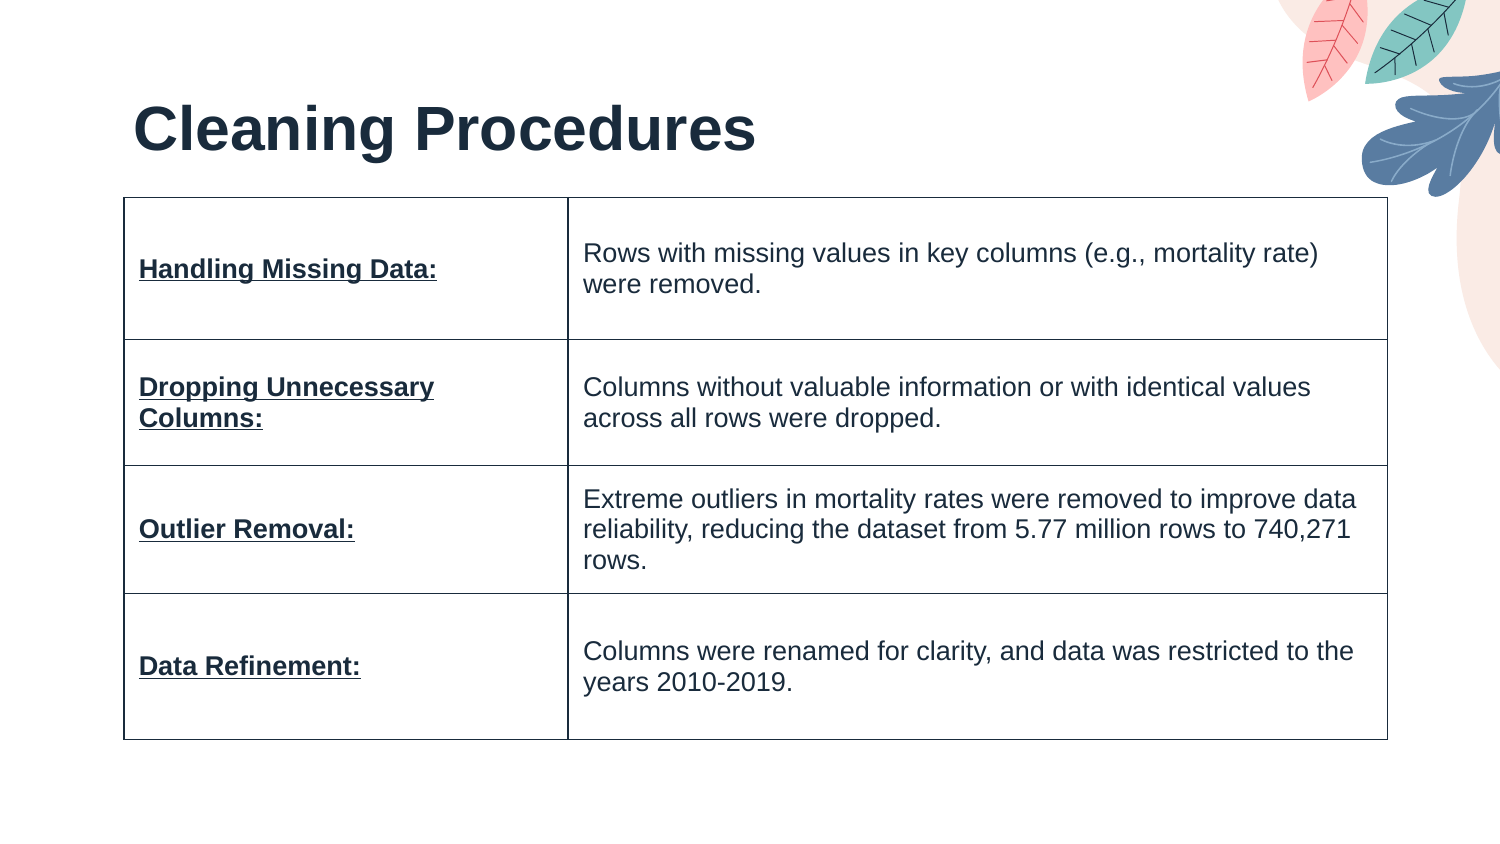

# Cleaning Procedures

| Handling Missing Data: | Rows with missing values in key columns (e.g., mortality rate) were removed. |
| --- | --- |
| Dropping Unnecessary Columns: | Columns without valuable information or with identical values across all rows were dropped. |
| Outlier Removal: | Extreme outliers in mortality rates were removed to improve data reliability, reducing the dataset from 5.77 million rows to 740,271 rows. |
| Data Refinement: | Columns were renamed for clarity, and data was restricted to the years 2010-2019. |